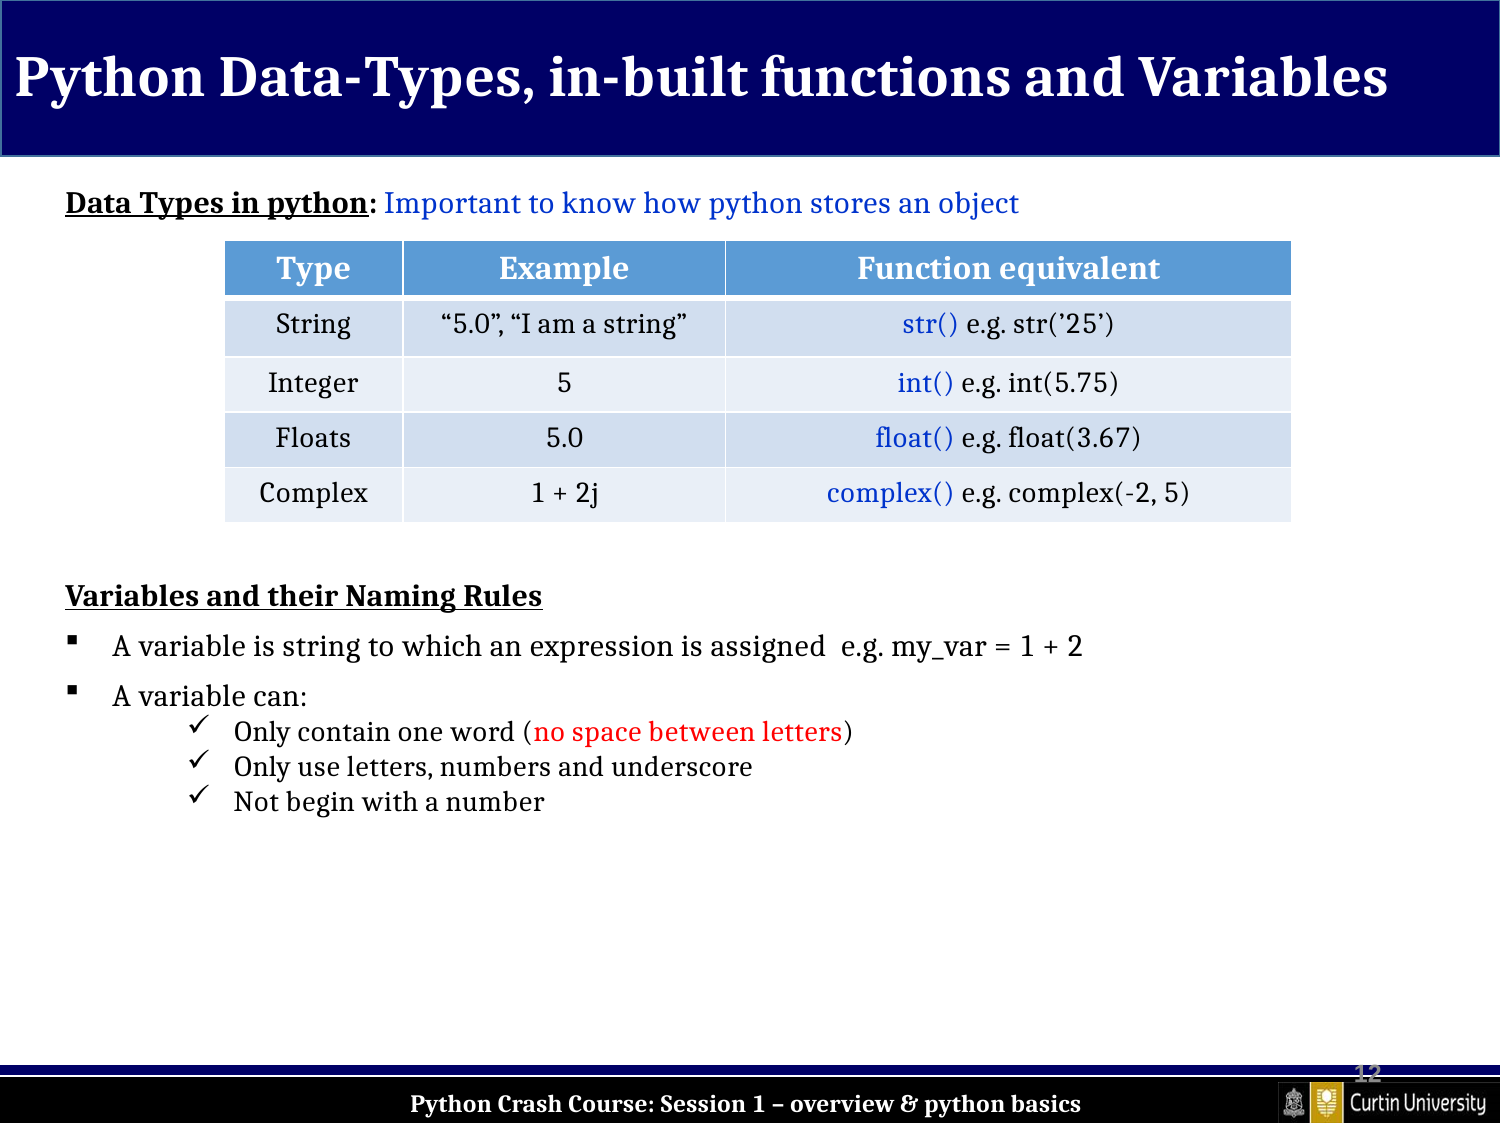

Python Data-Types, in-built functions and Variables
Data Types in python: Important to know how python stores an object
| Type | Example | Function equivalent |
| --- | --- | --- |
| String | “5.0”, “I am a string” | str() e.g. str(’25’) |
| Integer | 5 | int() e.g. int(5.75) |
| Floats | 5.0 | float() e.g. float(3.67) |
| Complex | 1 + 2j | complex() e.g. complex(-2, 5) |
Variables and their Naming Rules

A variable is string to which an expression is assigned  e.g. my_var = 1 + 2

A variable can:
Only contain one word (no space between letters)
Only use letters, numbers and underscore
Not begin with a number
12
Python Crash Course: Session 1 – overview & python basics